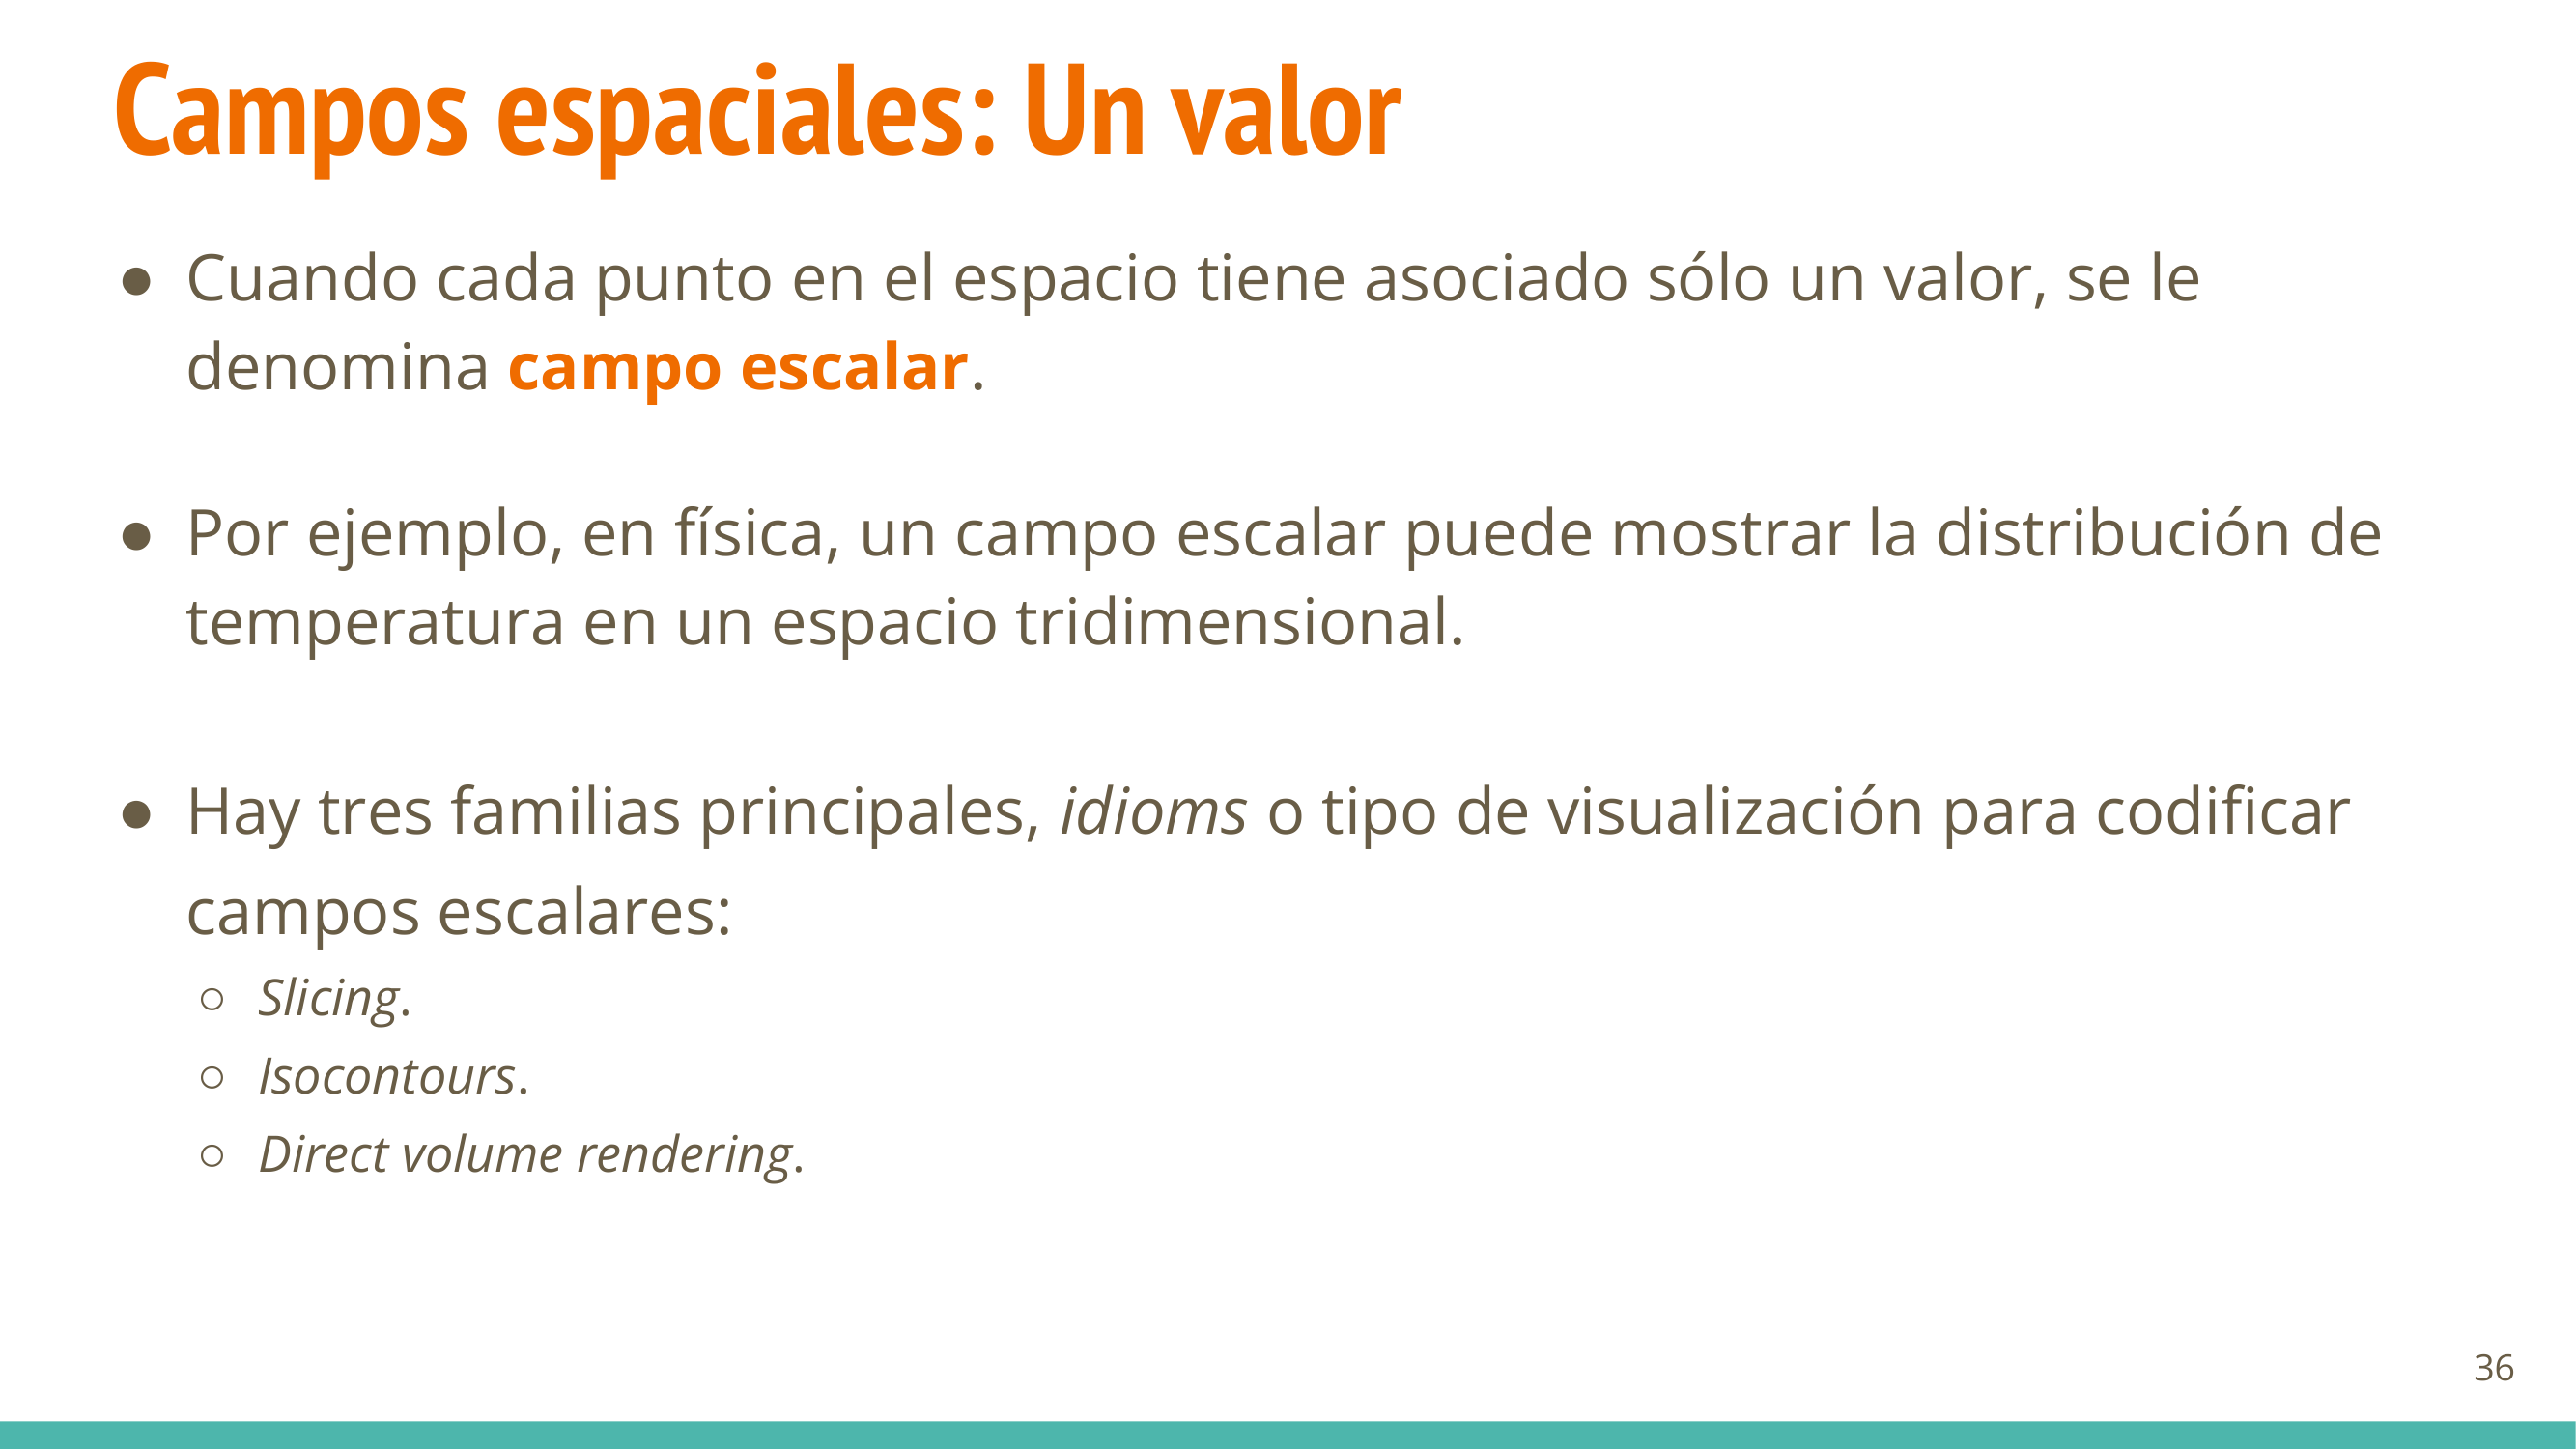

# Campos espaciales: Un valor
Cuando cada punto en el espacio tiene asociado sólo un valor, se le denomina campo escalar.
Por ejemplo, en física, un campo escalar puede mostrar la distribución de temperatura en un espacio tridimensional.
Hay tres familias principales, idioms o tipo de visualización para codificar campos escalares:
Slicing.
Isocontours.
Direct volume rendering.

36